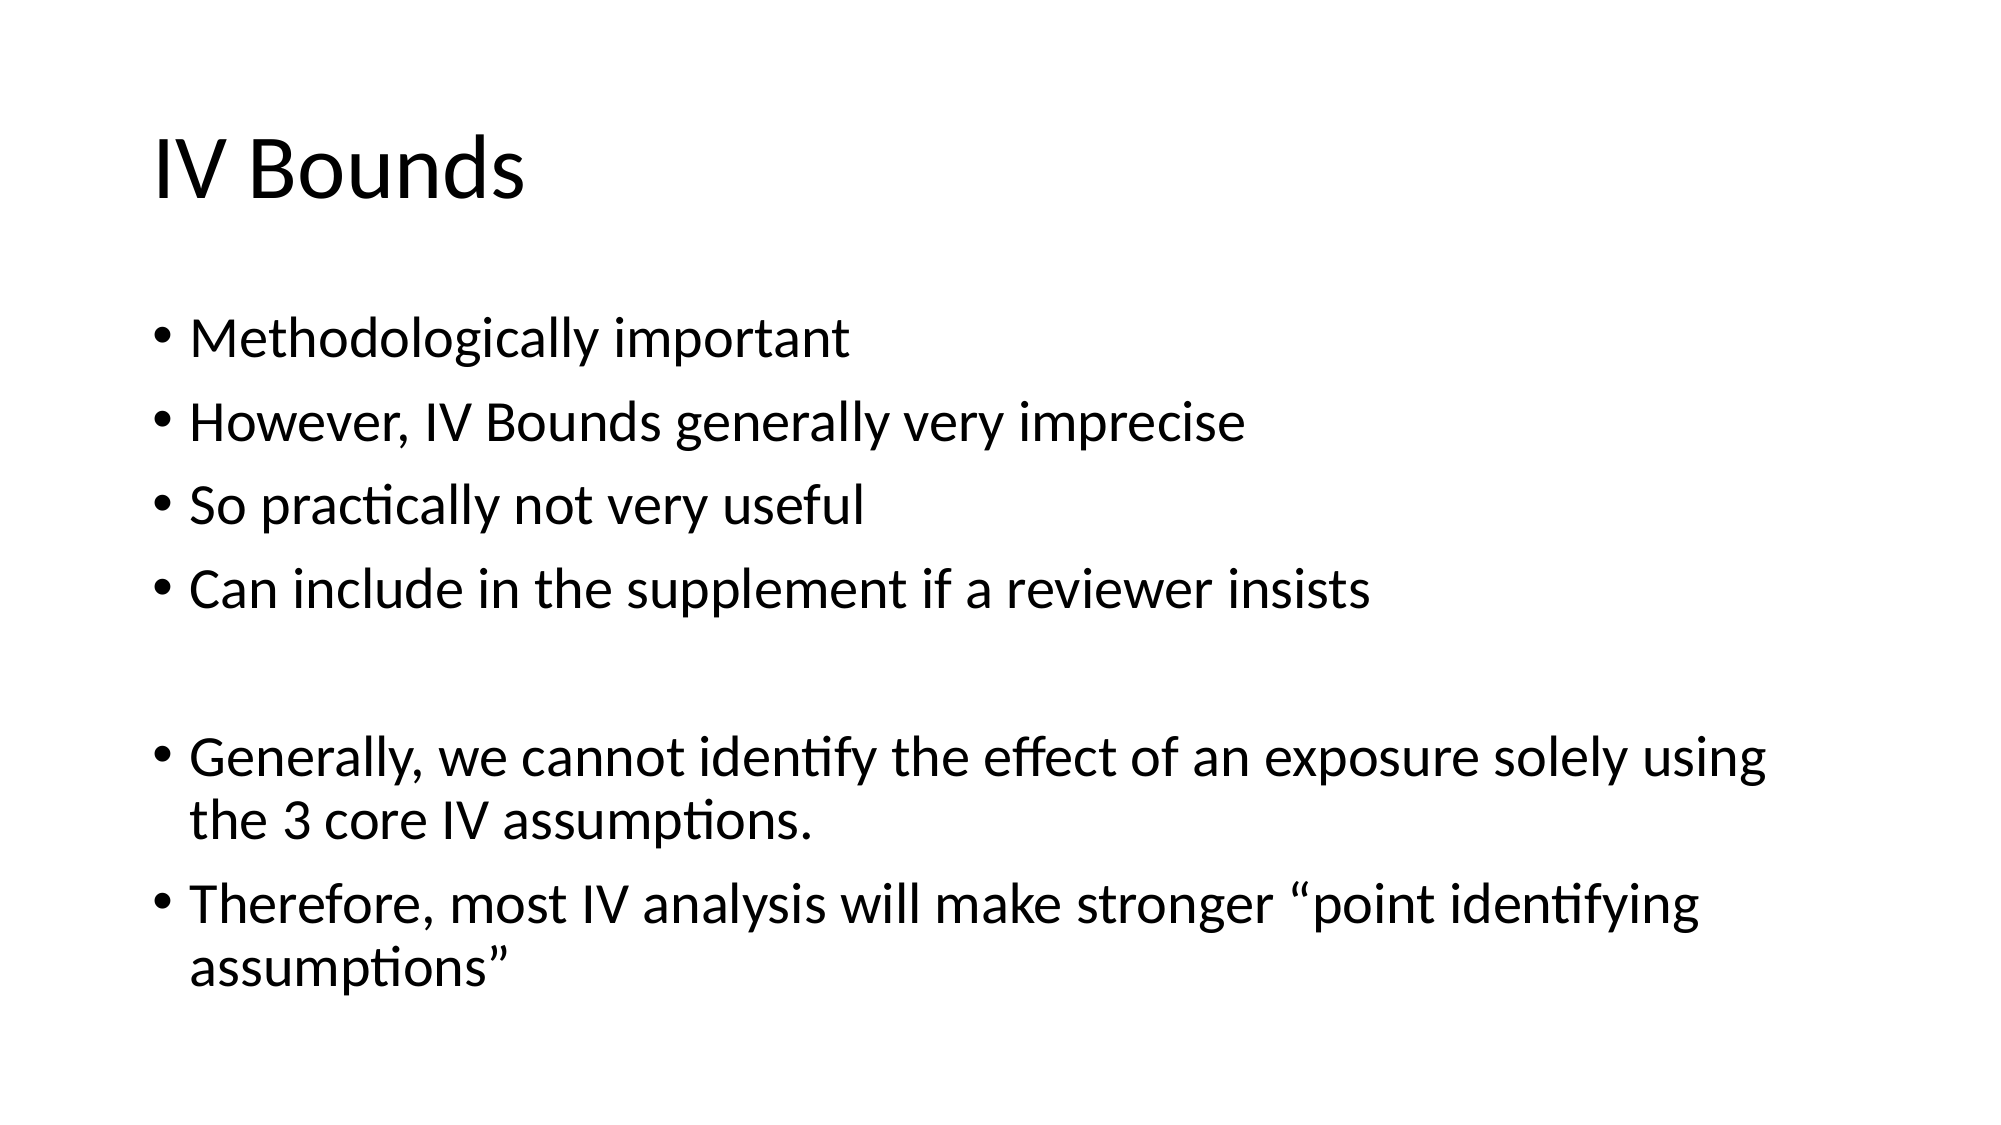

# IV Bounds
Methodologically important
However, IV Bounds generally very imprecise
So practically not very useful
Can include in the supplement if a reviewer insists

Generally, we cannot identify the effect of an exposure solely using the 3 core IV assumptions.
Therefore, most IV analysis will make stronger “point identifying assumptions”